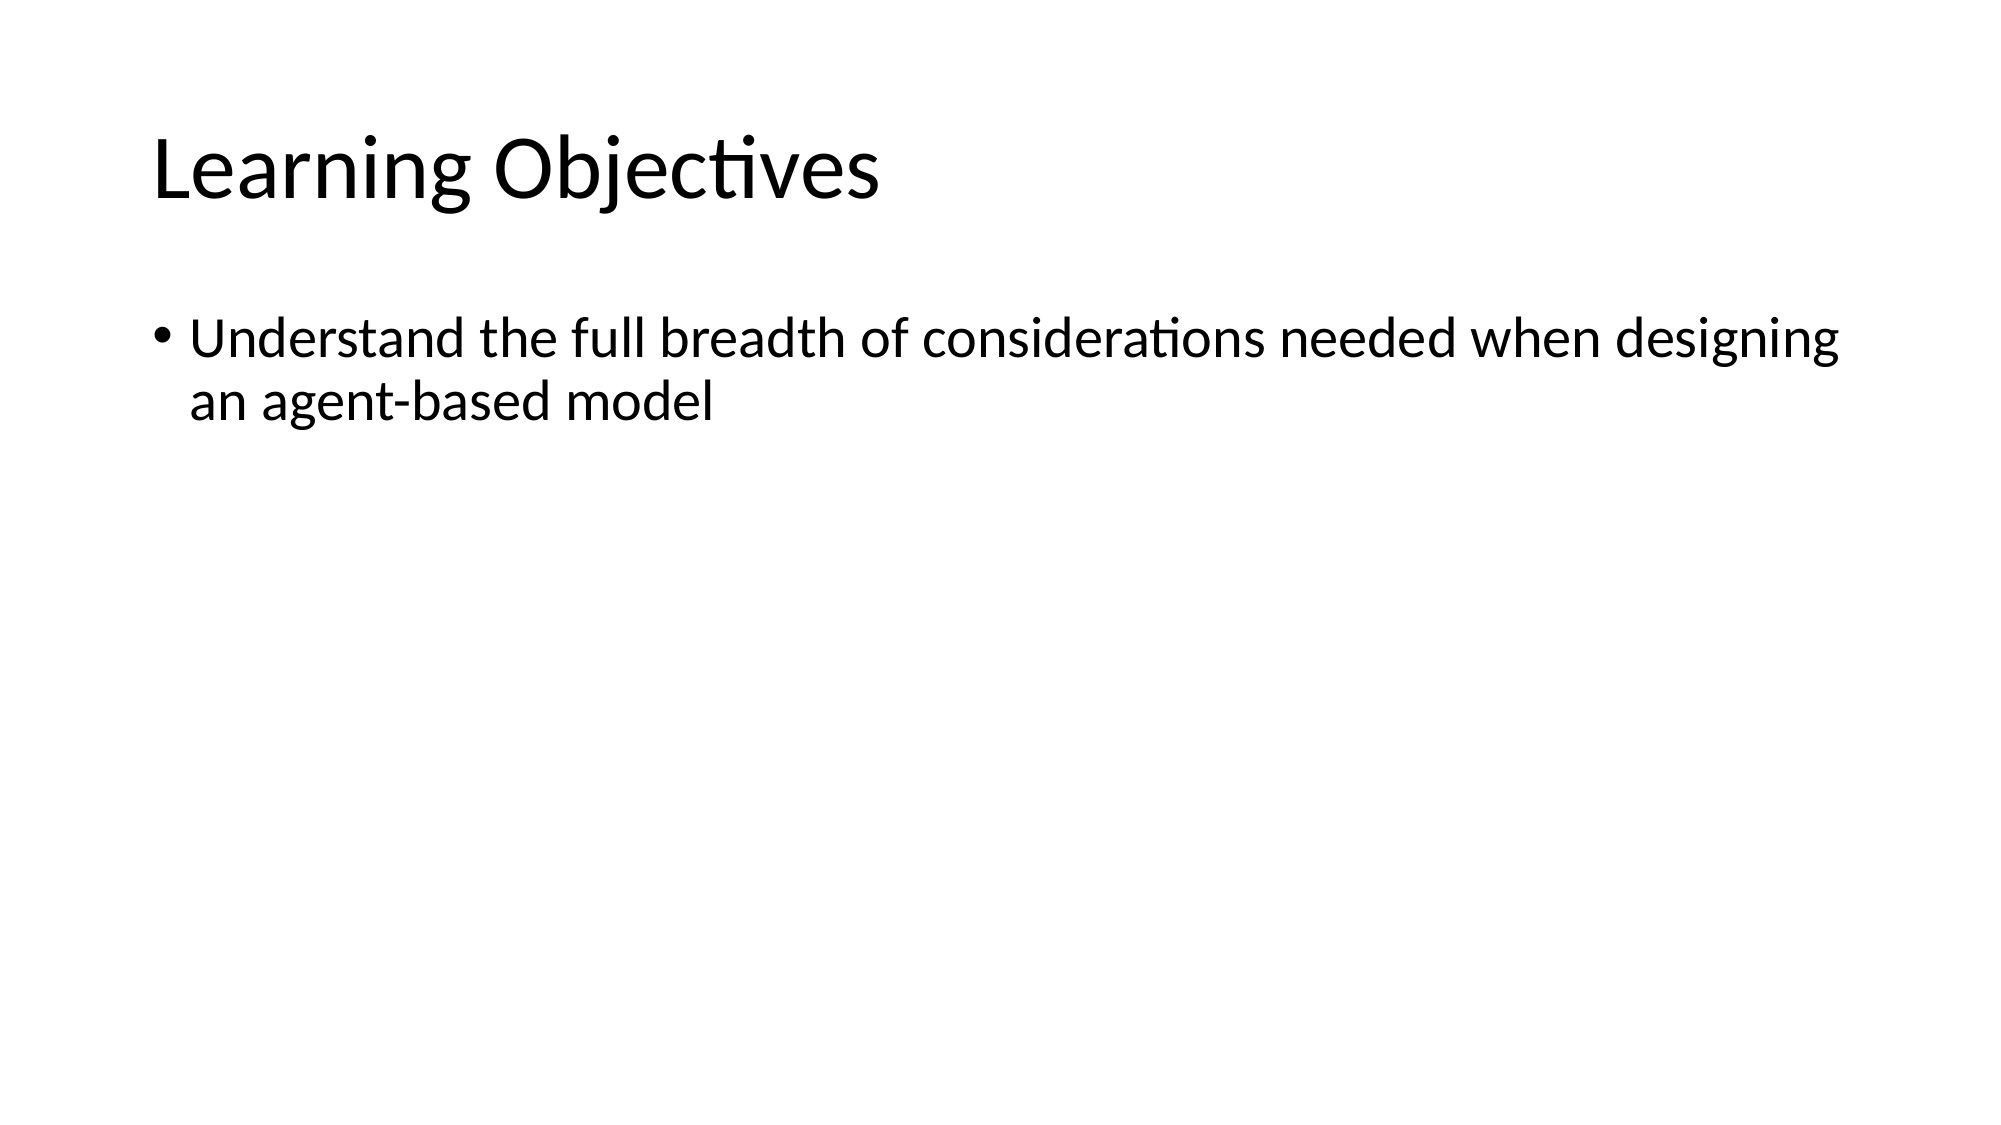

# Learning Objectives
Understand the full breadth of considerations needed when designing an agent-based model